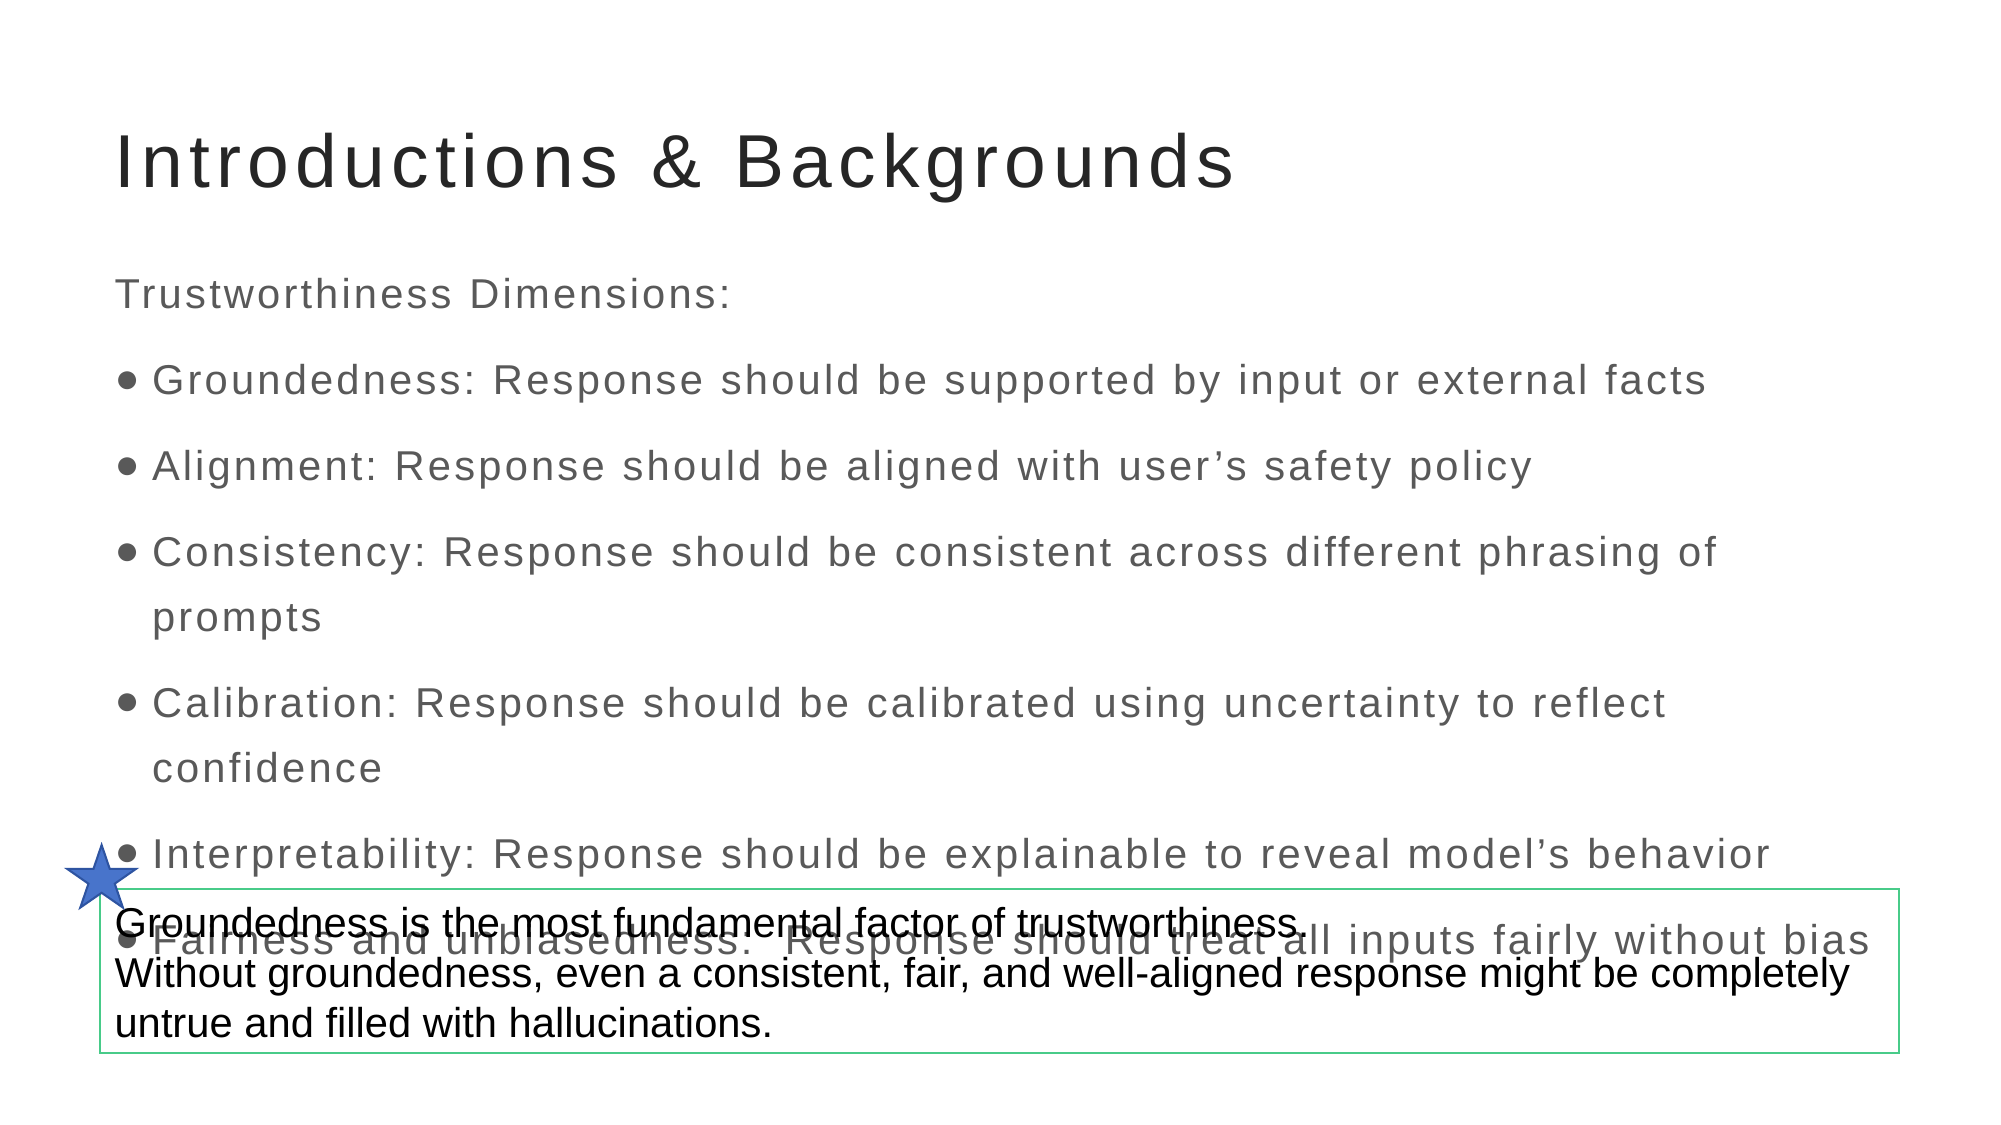

# Introductions & Backgrounds
Trustworthiness Dimensions:
Groundedness: Response should be supported by input or external facts
Alignment: Response should be aligned with user’s safety policy
Consistency: Response should be consistent across different phrasing of prompts
Calibration: Response should be calibrated using uncertainty to reflect confidence
Interpretability: Response should be explainable to reveal model’s behavior
Fairness and unbiasedness:  Response should treat all inputs fairly without bias

Groundedness is the most fundamental factor of trustworthiness.
Without groundedness, even a consistent, fair, and well-aligned response might be completely untrue and filled with hallucinations.